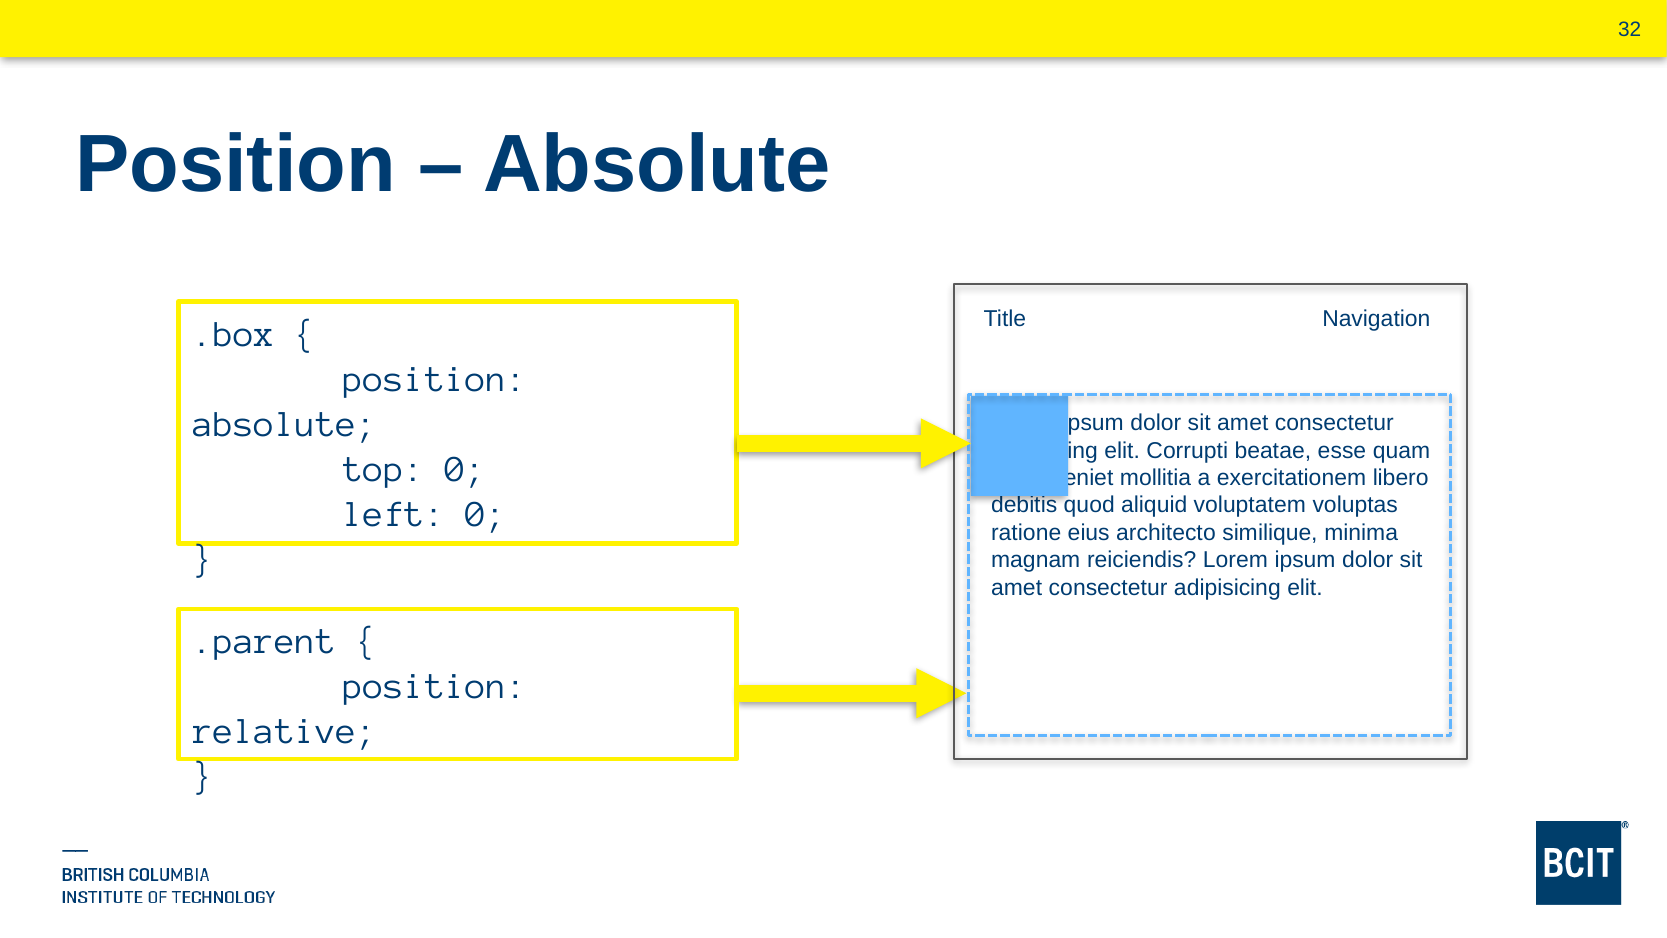

# Position – Absolute

Title
Navigation
.box {
	position: absolute;
	top: 0;
	left: 0;
}

Lorem ipsum dolor sit amet consectetur adipisicing elit. Corrupti beatae, esse quam quis eveniet mollitia a exercitationem libero debitis quod aliquid voluptatem voluptas ratione eius architecto similique, minima magnam reiciendis? Lorem ipsum dolor sit amet consectetur adipisicing elit.
.parent {
	position: relative;
}